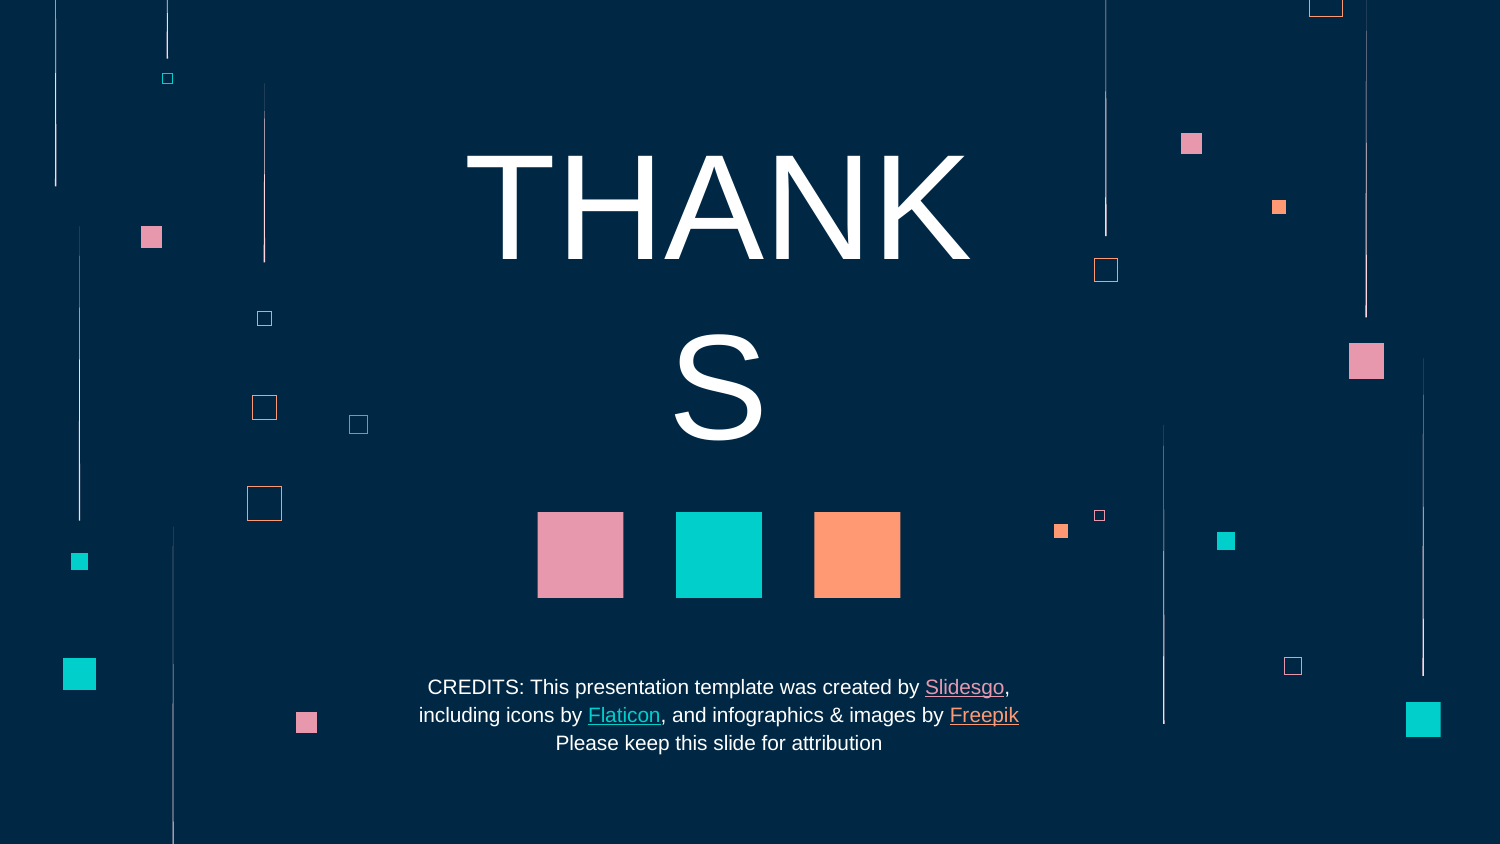

# THANKS

Please keep this slide for attribution